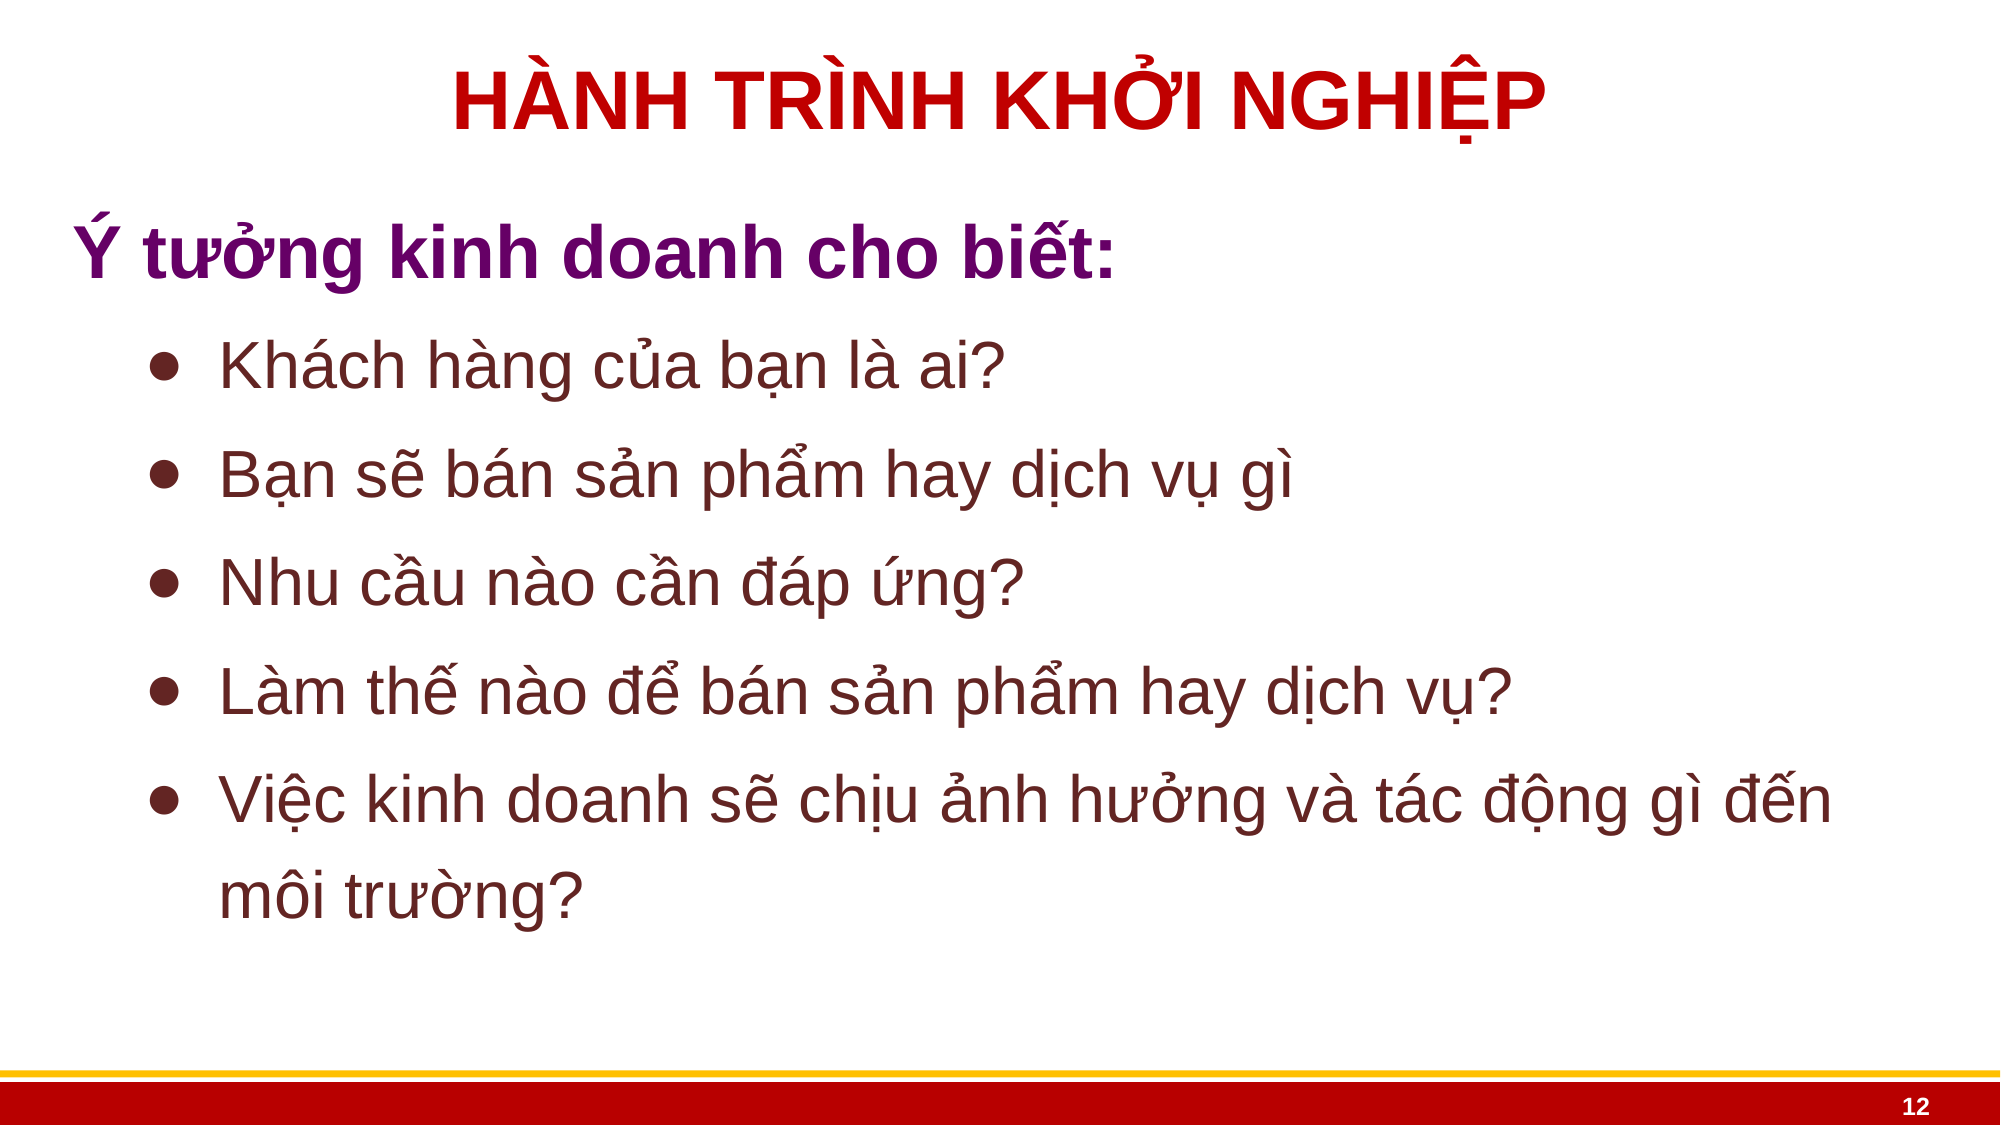

# HÀNH TRÌNH KHỞI NGHIỆP
Ý tưởng kinh doanh cho biết:
Khách hàng của bạn là ai?
Bạn sẽ bán sản phẩm hay dịch vụ gì
Nhu cầu nào cần đáp ứng?
Làm thế nào để bán sản phẩm hay dịch vụ?
Việc kinh doanh sẽ chịu ảnh hưởng và tác động gì đến môi trường?

12